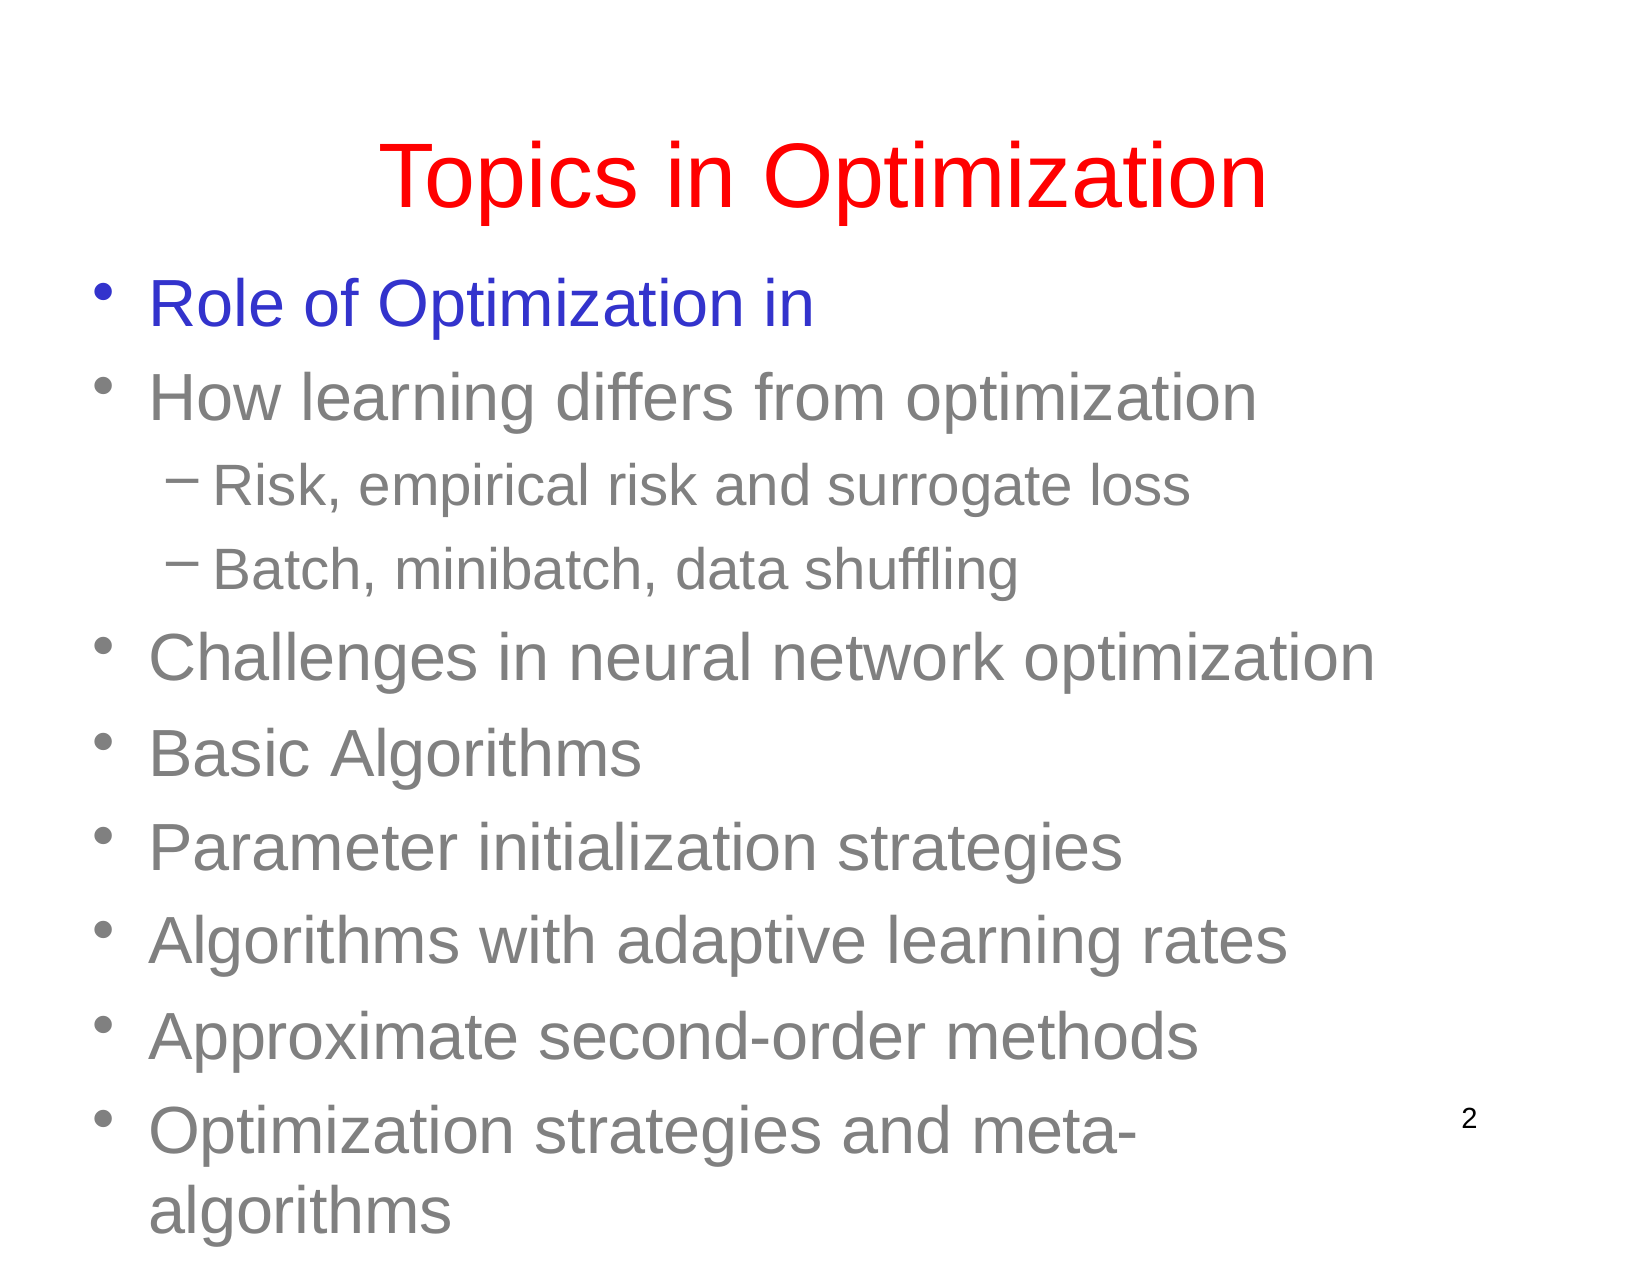

# Topics in Optimization
Role of Optimization in
How learning differs from optimization
Risk, empirical risk and surrogate loss
Batch, minibatch, data shuffling
Challenges in neural network optimization
Basic Algorithms
Parameter initialization strategies
Algorithms with adaptive learning rates
Approximate second-order methods
Optimization strategies and meta-algorithms
2